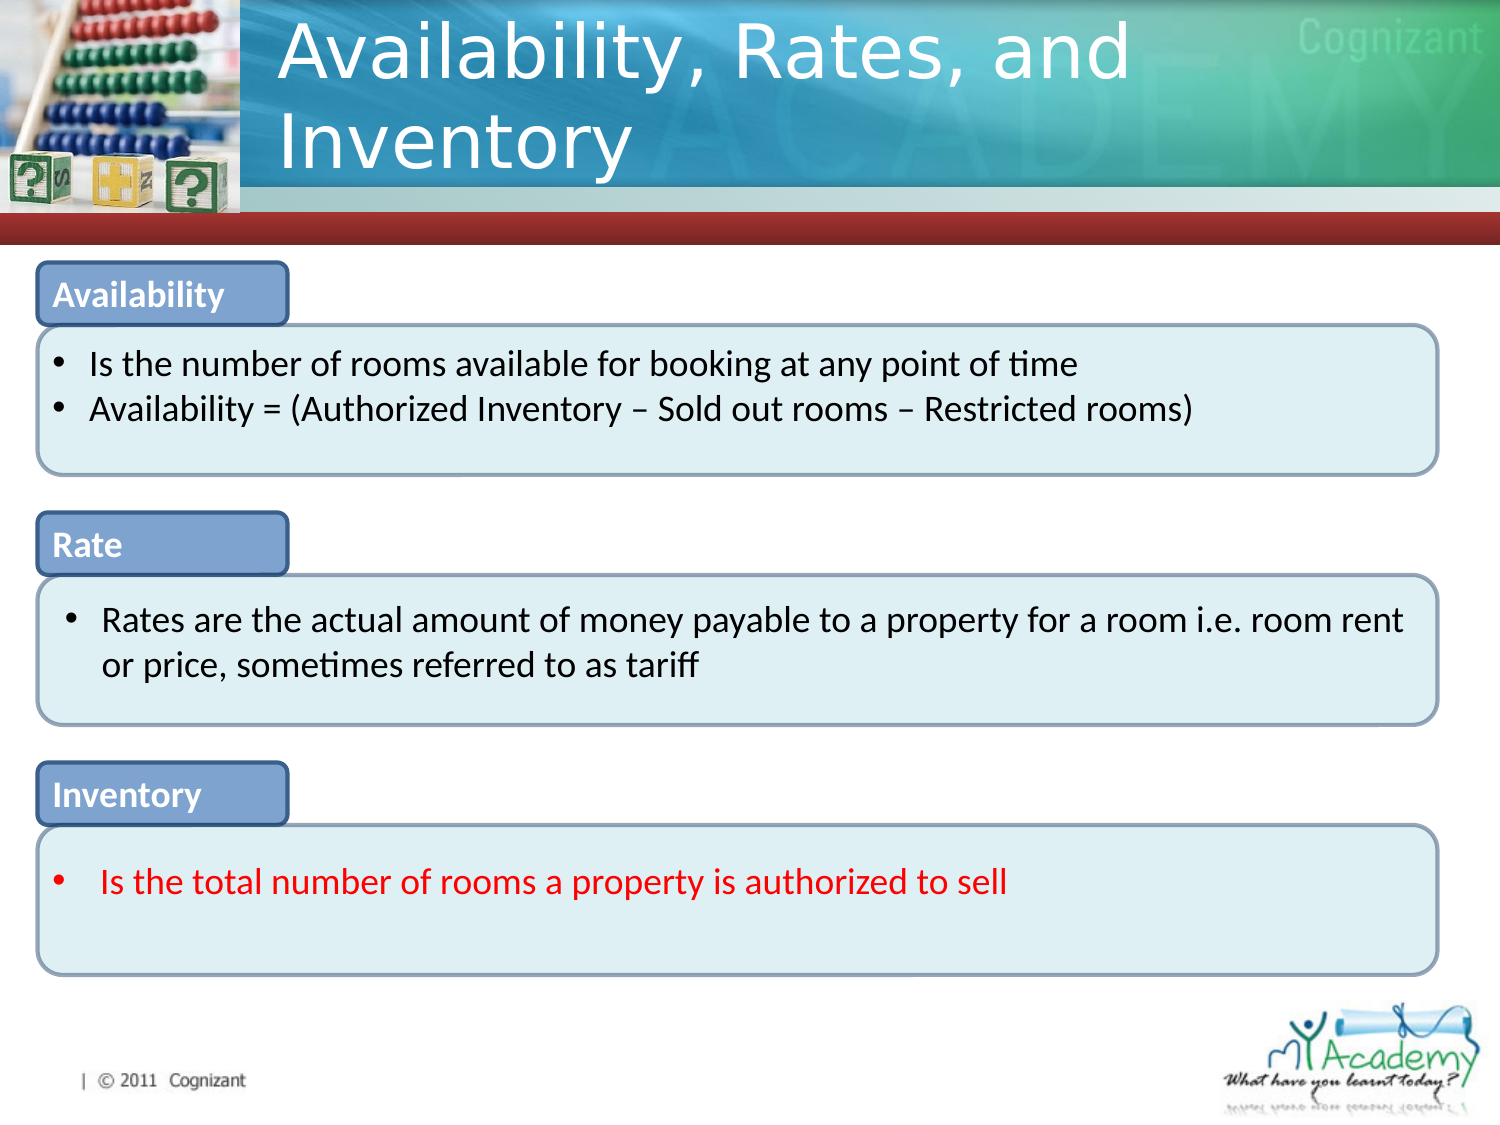

# Availability, Rates, and Inventory

Availability

Is the number of rooms available for booking at any point of time
Availability = (Authorized Inventory – Sold out rooms – Restricted rooms)

Rate

Rates are the actual amount of money payable to a property for a room i.e. room rent or price, sometimes referred to as tariff

Inventory

Is the total number of rooms a property is authorized to sell